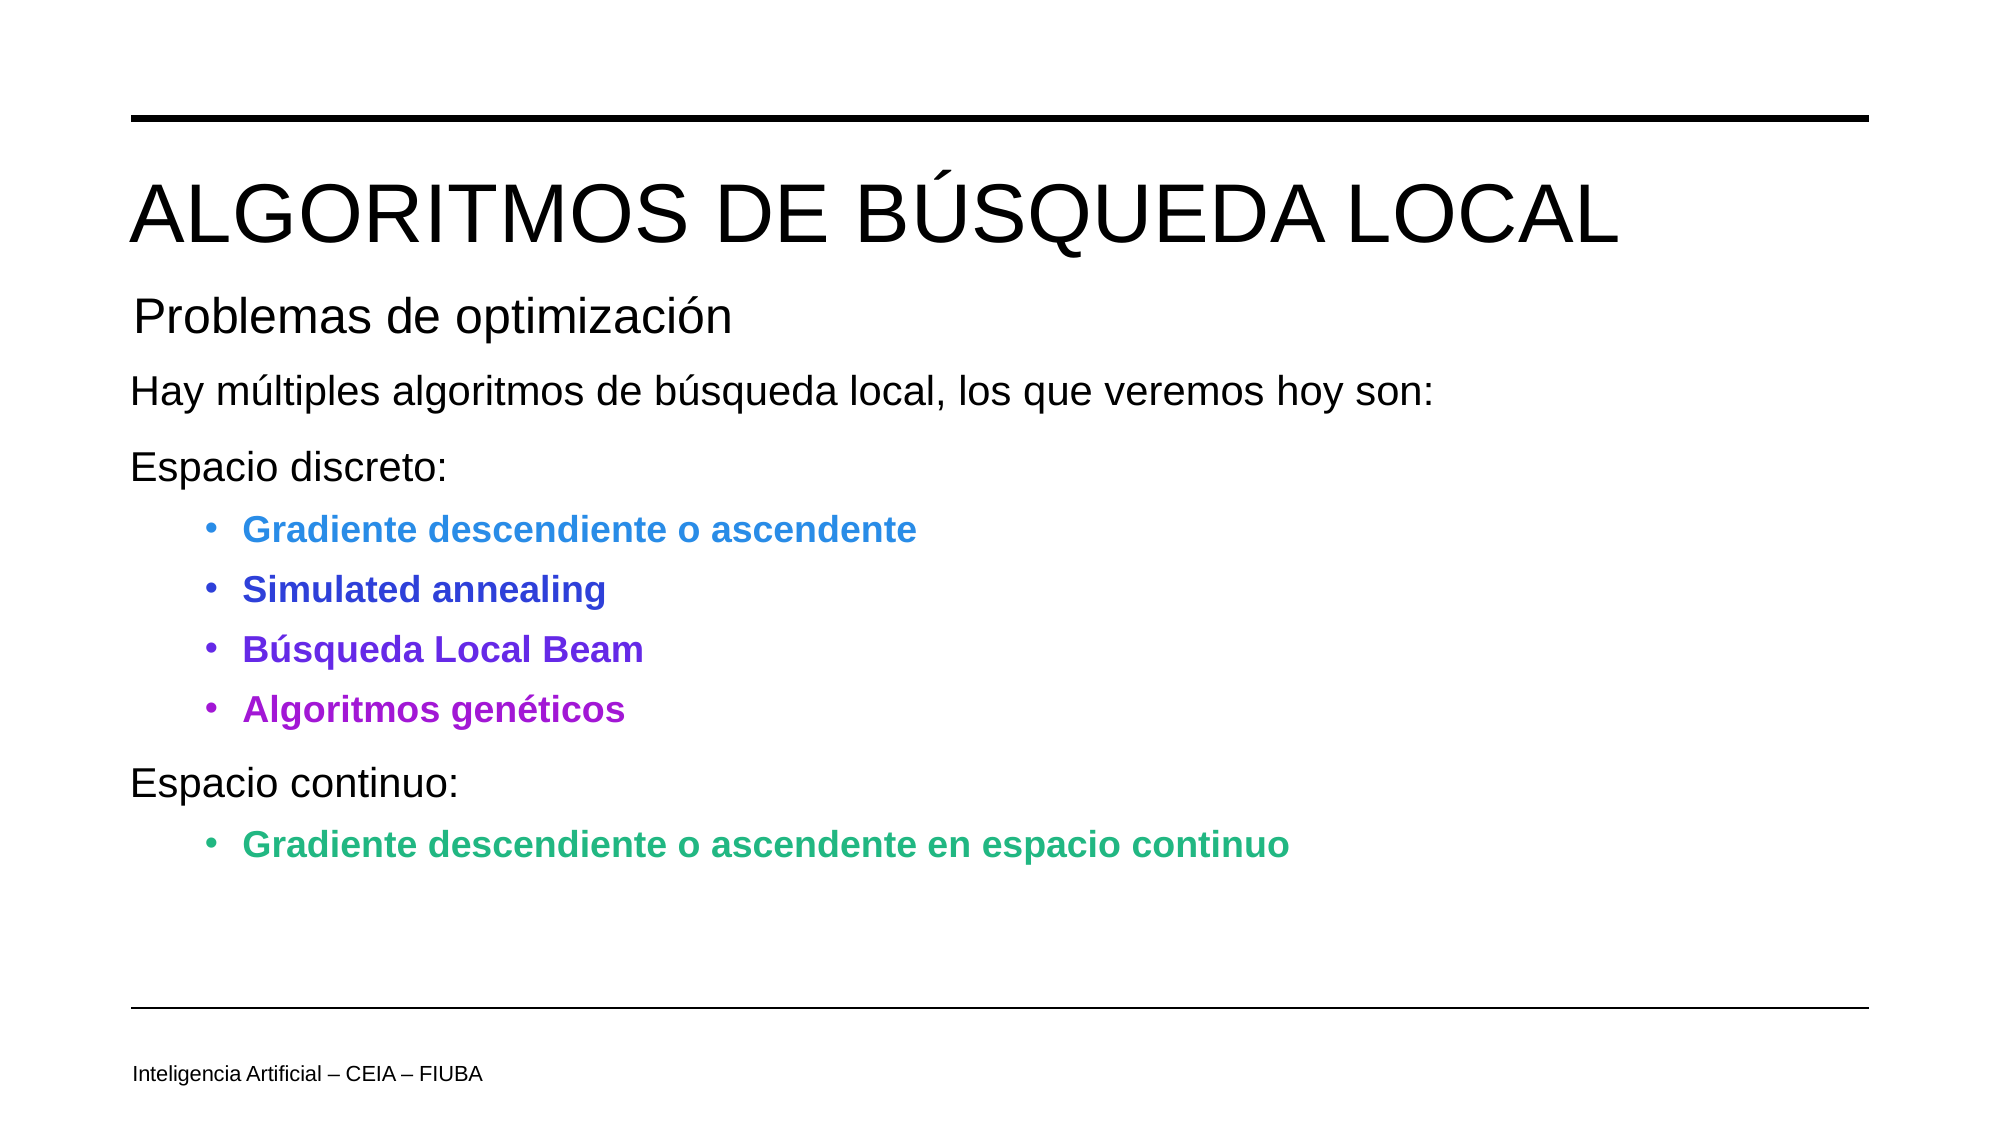

# Algoritmos de Búsqueda Local
Problemas de optimización
Hay múltiples algoritmos de búsqueda local, los que veremos hoy son:
Espacio discreto:
Gradiente descendiente o ascendente
Simulated annealing
Búsqueda Local Beam
Algoritmos genéticos
Espacio continuo:
Gradiente descendiente o ascendente en espacio continuo

Inteligencia Artificial – CEIA – FIUBA